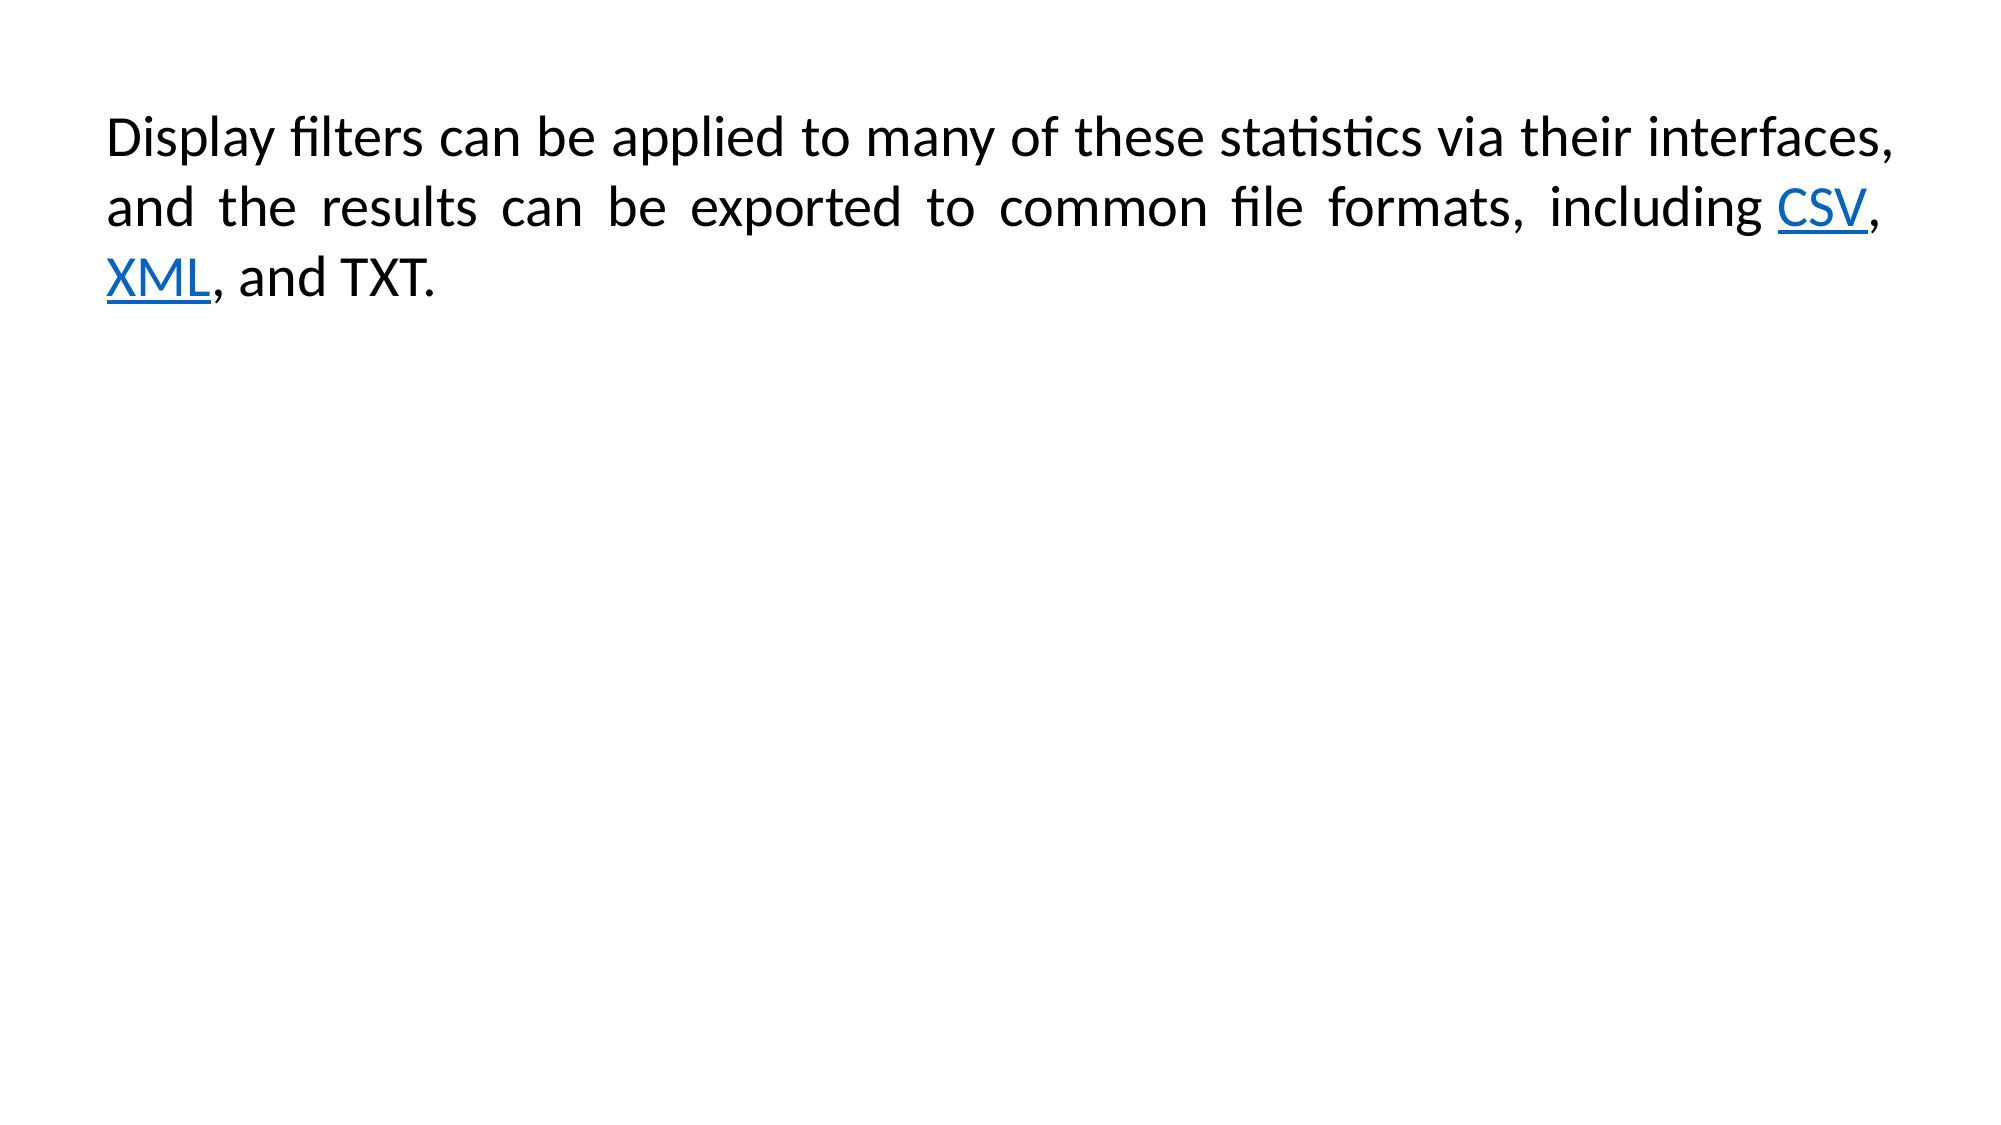

Display filters can be applied to many of these statistics via their interfaces, and the results can be exported to common file formats, including CSV, XML, and TXT.